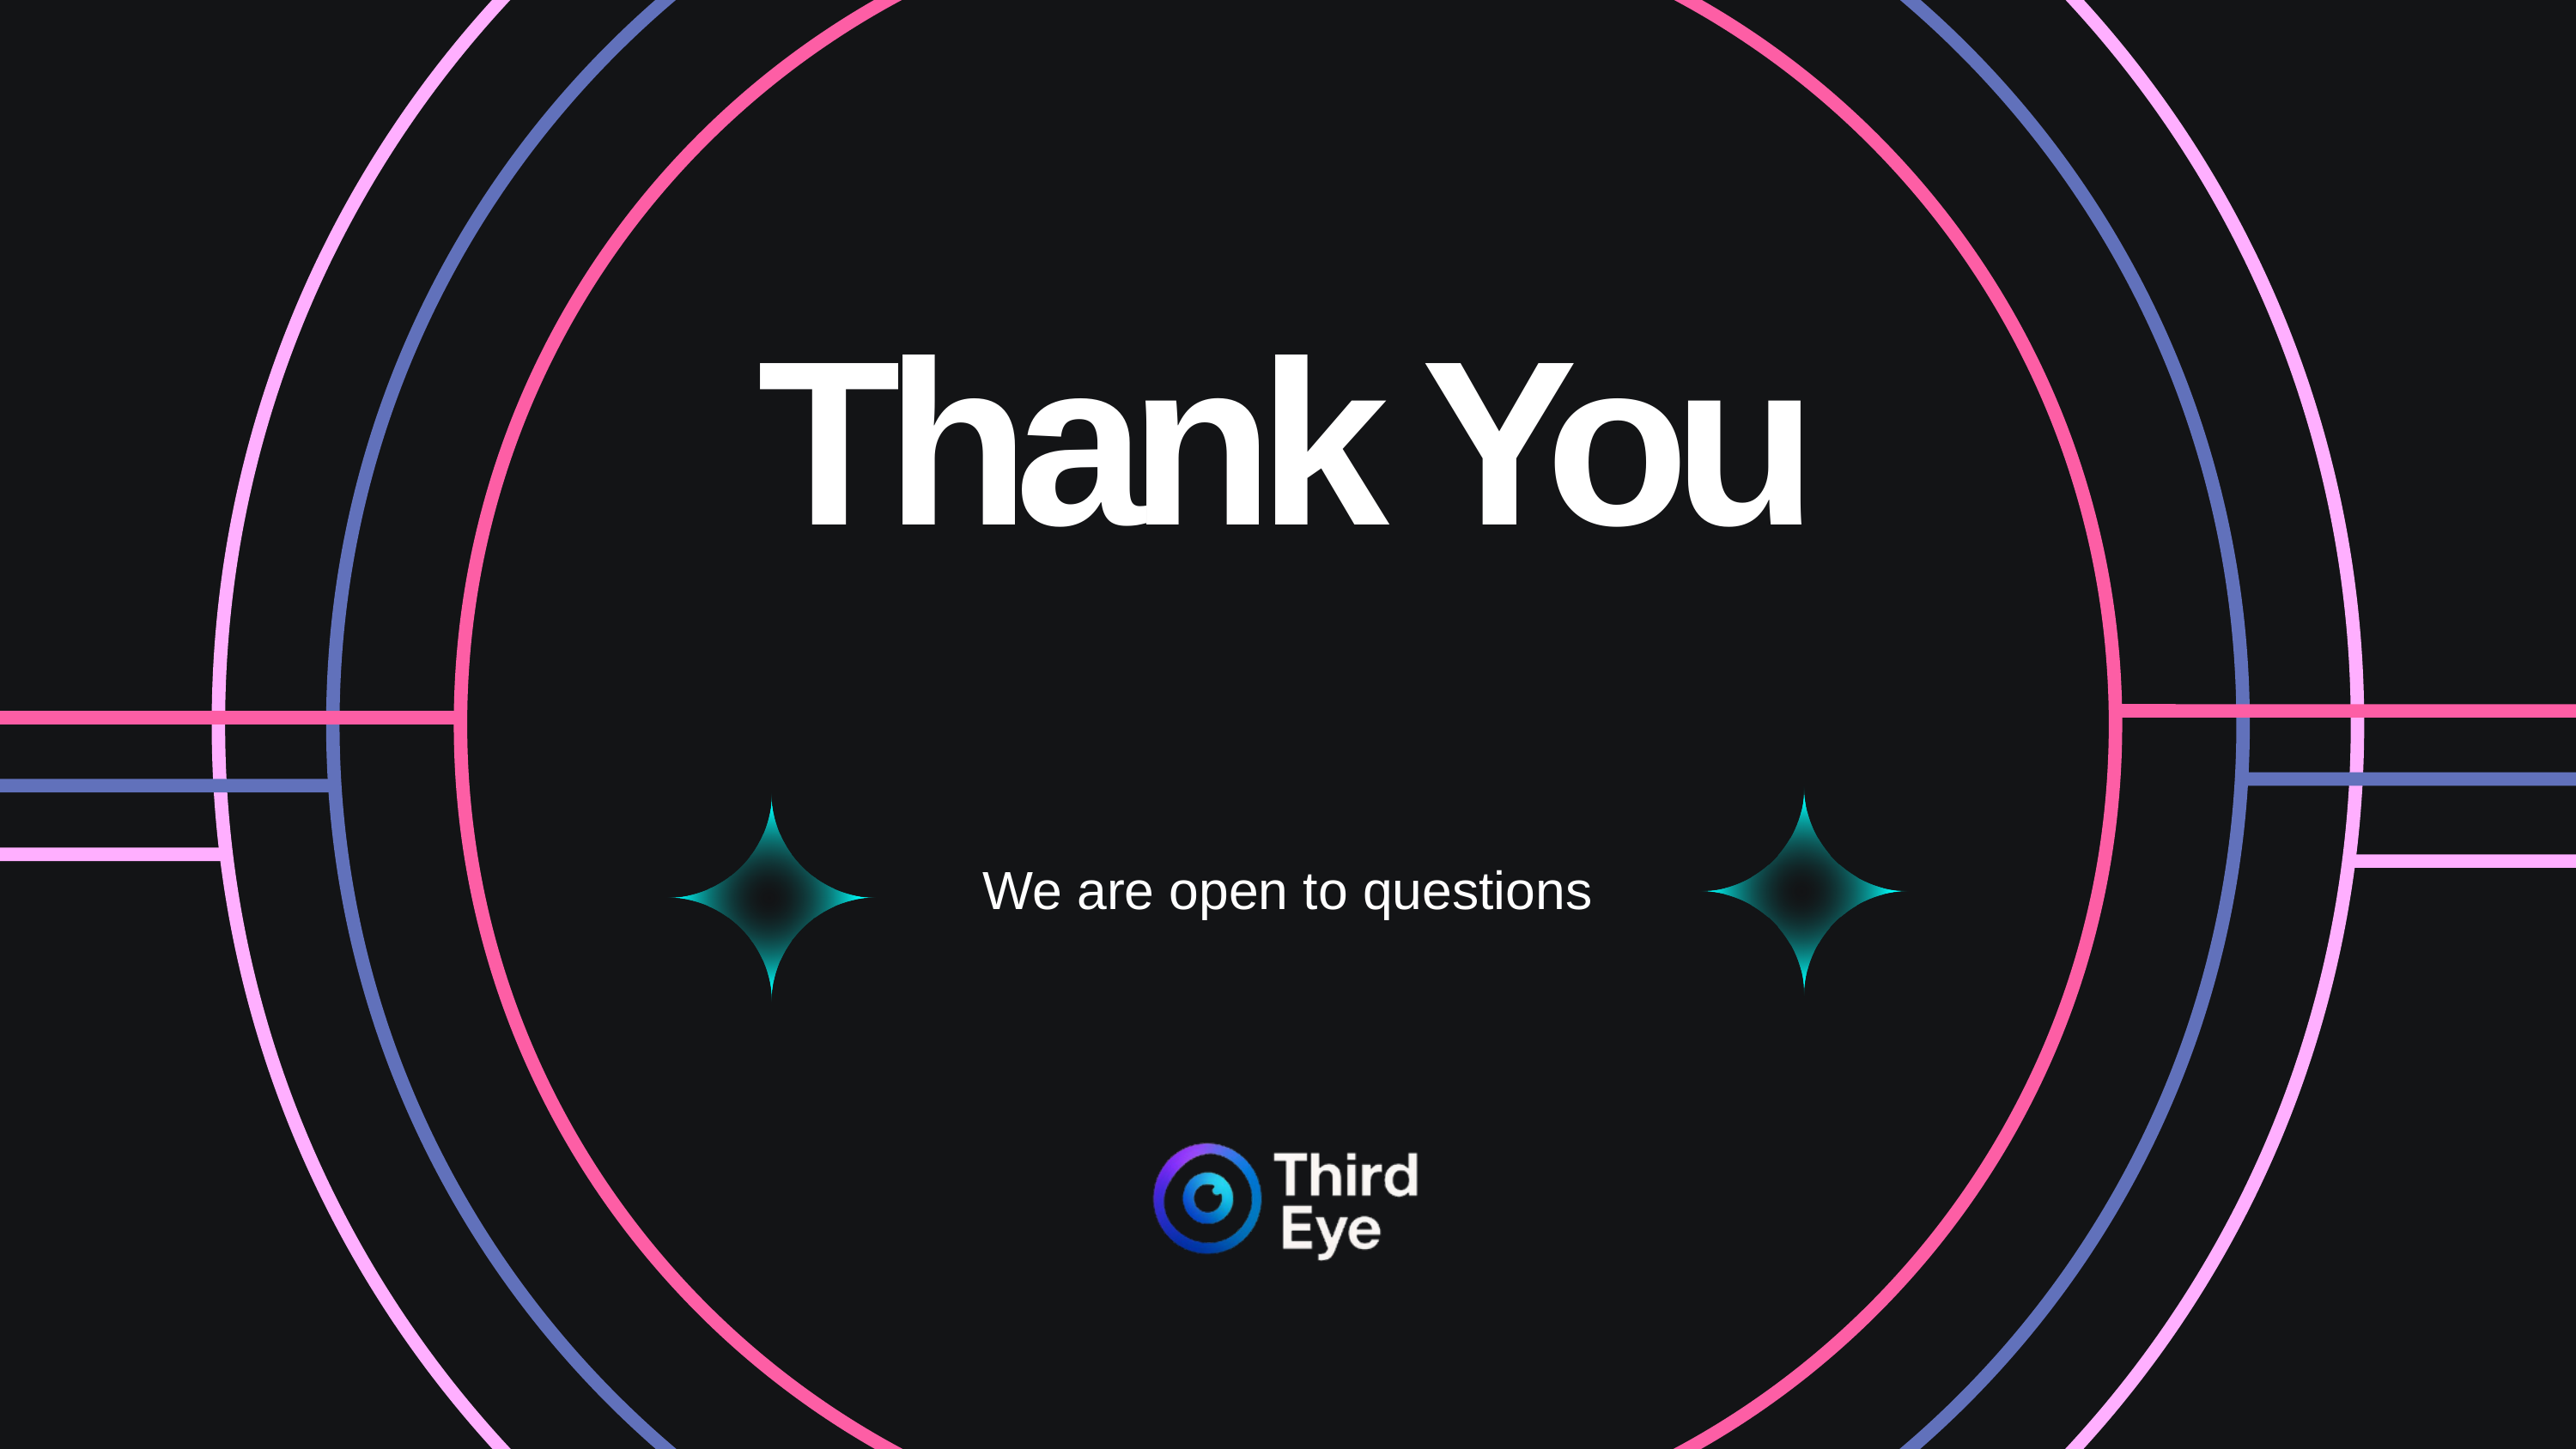

Thank You

We are open to questions